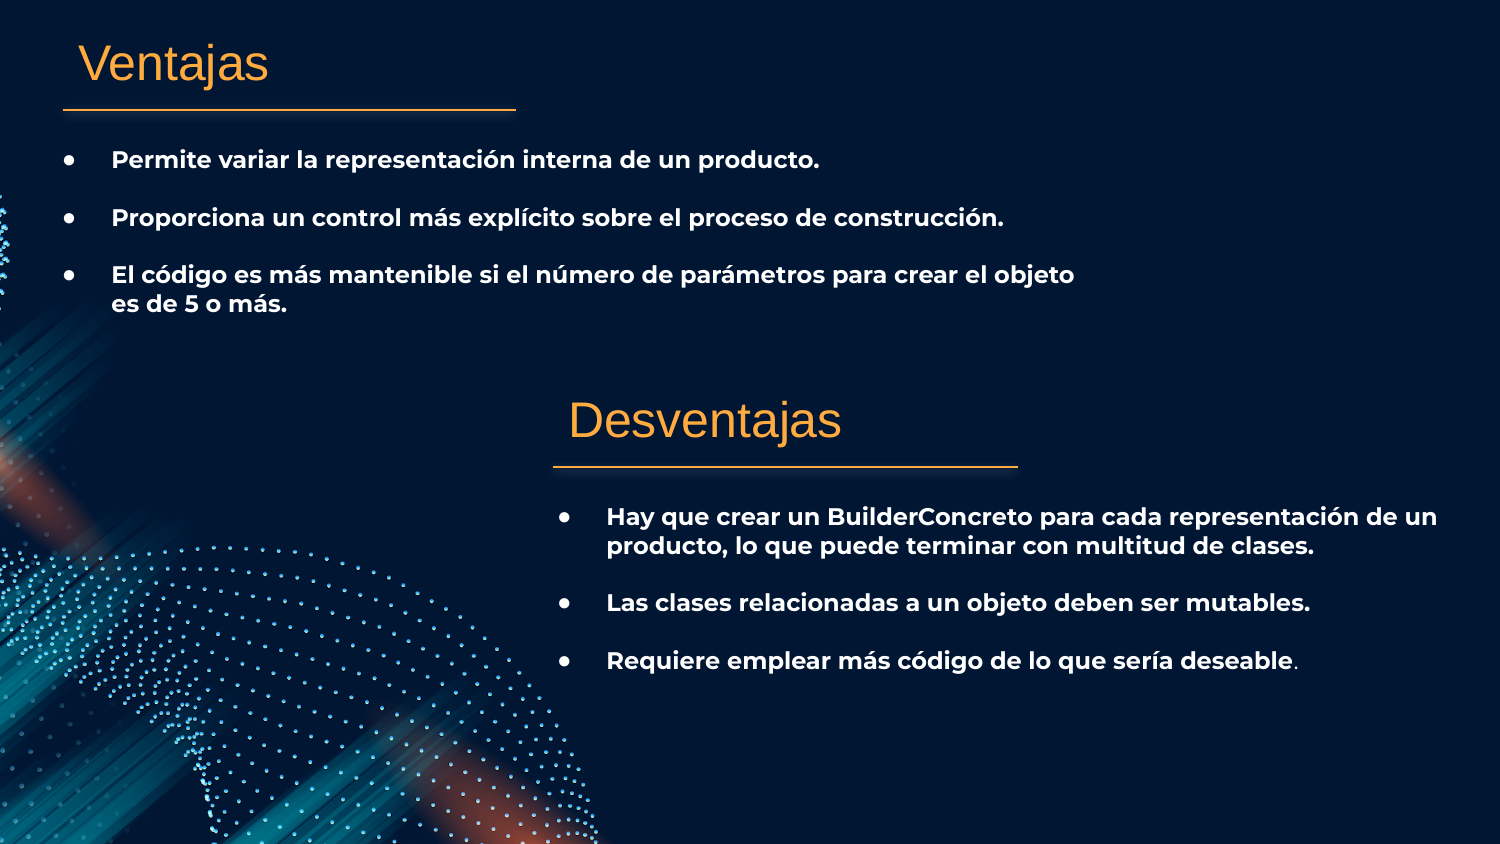

# Ventajas
Permite variar la representación interna de un producto.

Proporciona un control más explícito sobre el proceso de construcción.

El código es más mantenible si el número de parámetros para crear el objeto es de 5 o más.

Desventajas
Hay que crear un BuilderConcreto para cada representación de un producto, lo que puede terminar con multitud de clases.

Las clases relacionadas a un objeto deben ser mutables.

Requiere emplear más código de lo que sería deseable.